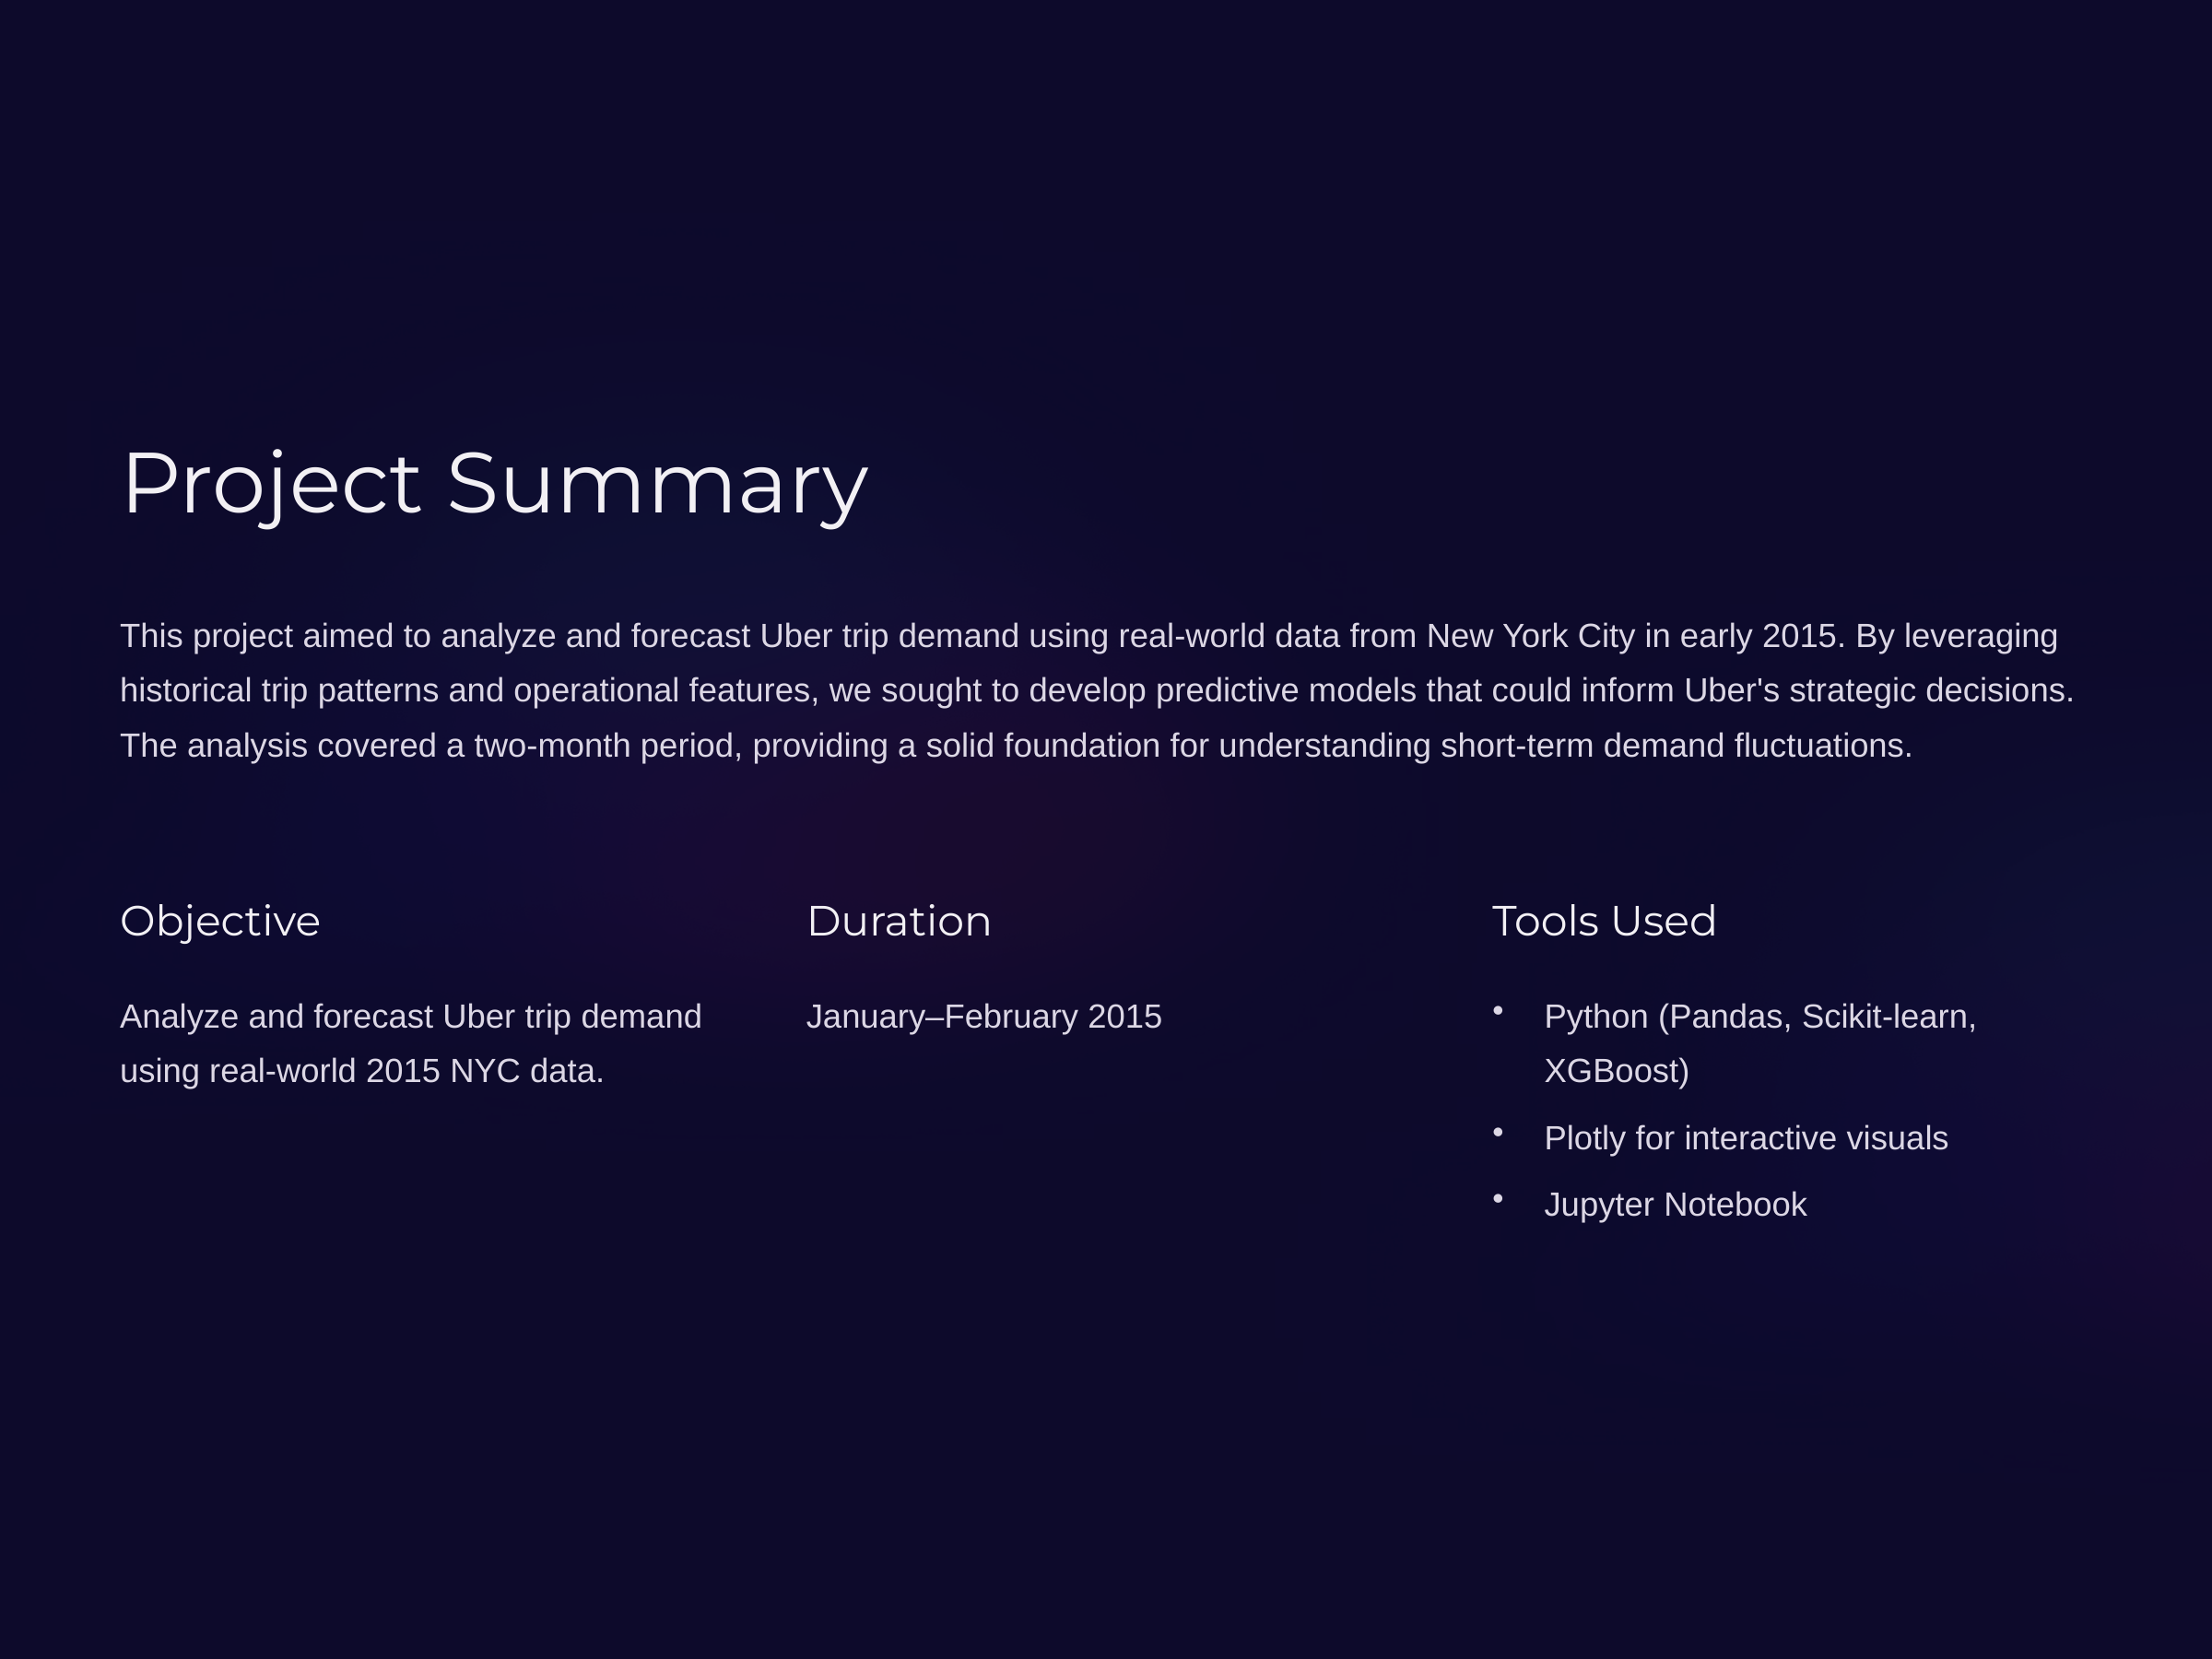

Project Summary
This project aimed to analyze and forecast Uber trip demand using real-world data from New York City in early 2015. By leveraging historical trip patterns and operational features, we sought to develop predictive models that could inform Uber's strategic decisions. The analysis covered a two-month period, providing a solid foundation for understanding short-term demand fluctuations.
Objective
Duration
Tools Used
Analyze and forecast Uber trip demand using real-world 2015 NYC data.
January–February 2015
Python (Pandas, Scikit-learn, XGBoost)
Plotly for interactive visuals
Jupyter Notebook